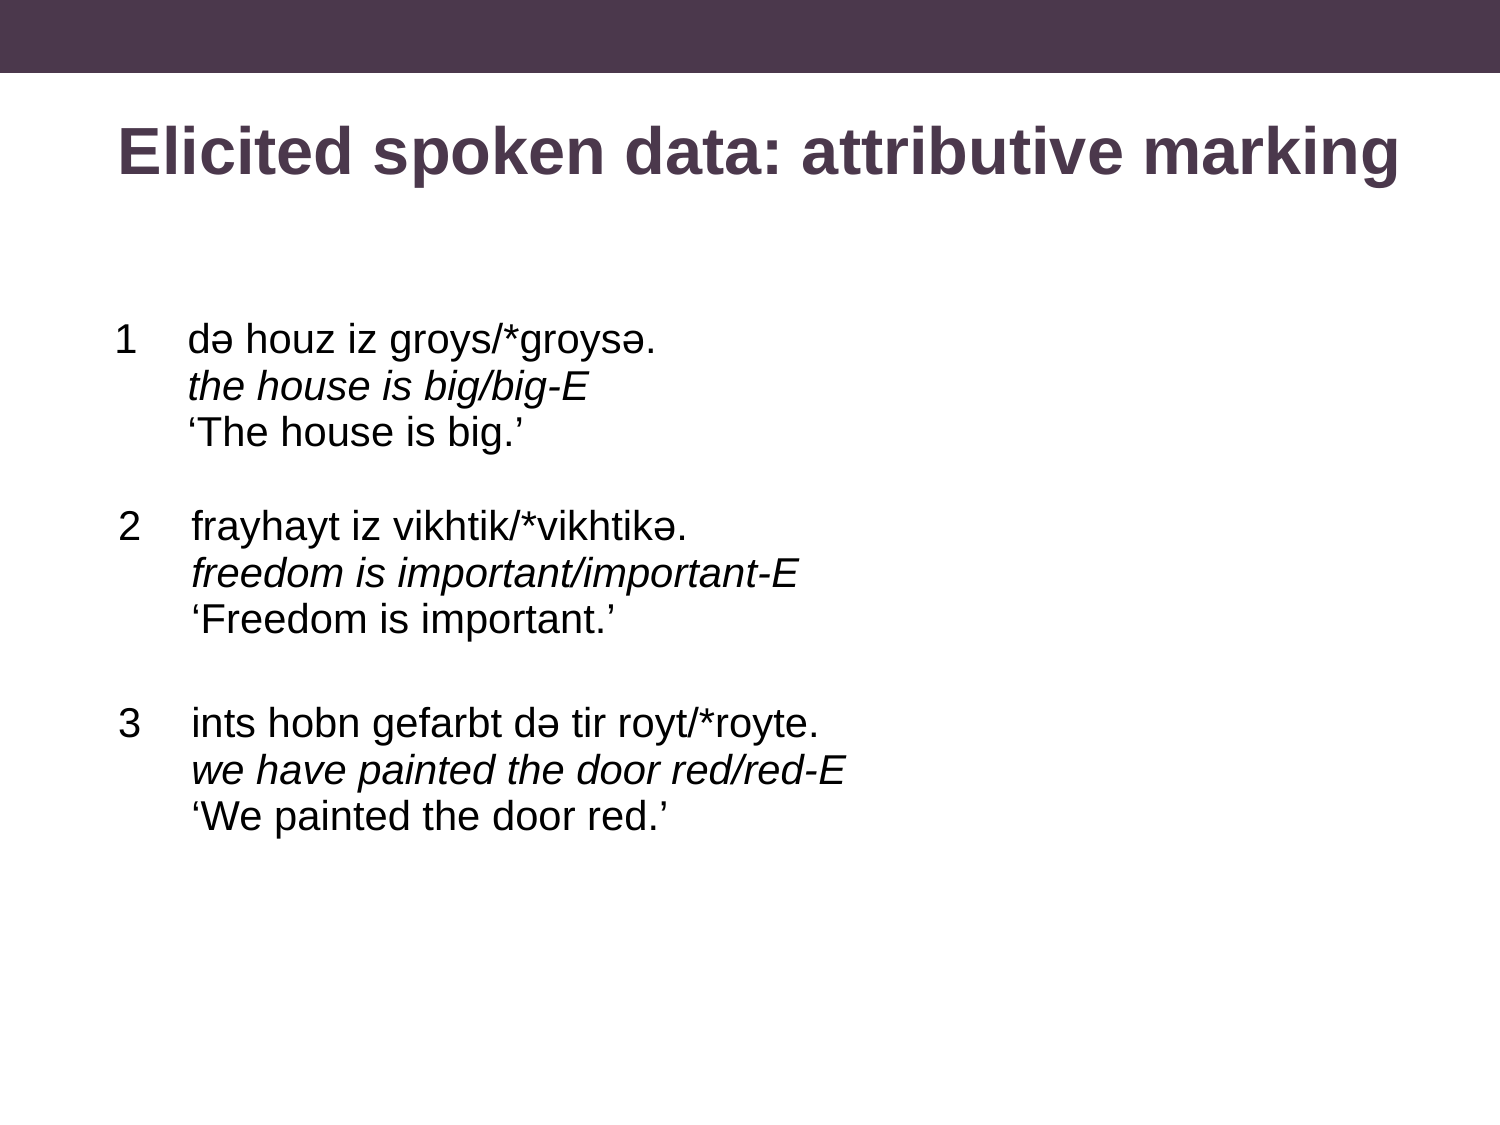

# Elicited spoken data: attributive marking
| 1 | də houz iz groys/\*groysə. the house is big/big-e ‘The house is big.’ |
| --- | --- |
| 2 | frayhayt iz vikhtik/\*vikhtikə. freedom is important/important-e ‘Freedom is important.’ |
| 3 | ints hobn gefarbt də tir royt/\*royte. we have painted the door red/red-e ‘We painted the door red.’ |